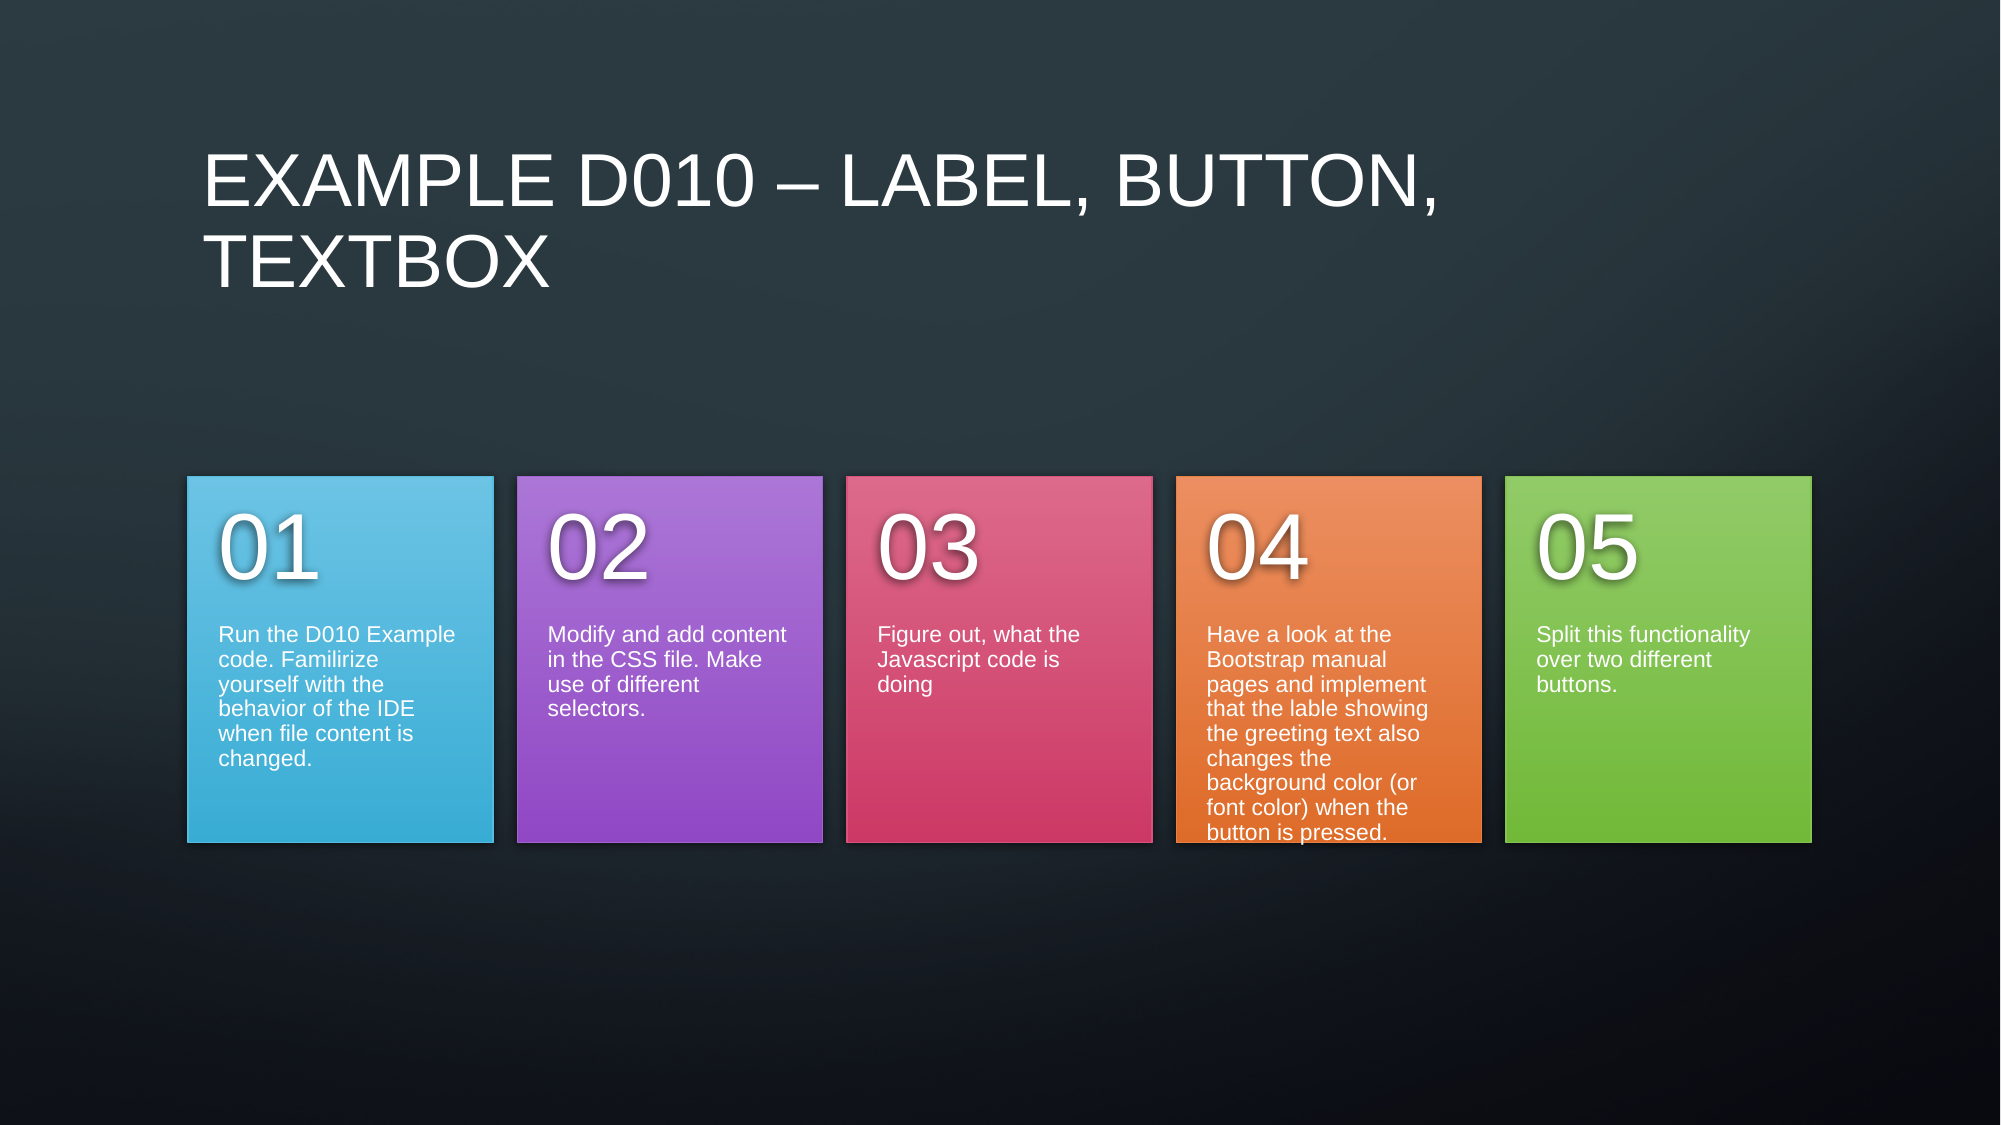

# Example D010 – Label, Button, Textbox
Run the D010 Example code. Familirize yourself with the behavior of the IDE when file content is changed.
01
Modify and add content in the CSS file. Make use of different selectors.
02
Figure out, what the Javascript code is doing
03
Have a look at the Bootstrap manual pages and implement that the lable showing the greeting text also changes the background color (or font color) when the button is pressed.
04
Split this functionality over two different buttons.
05